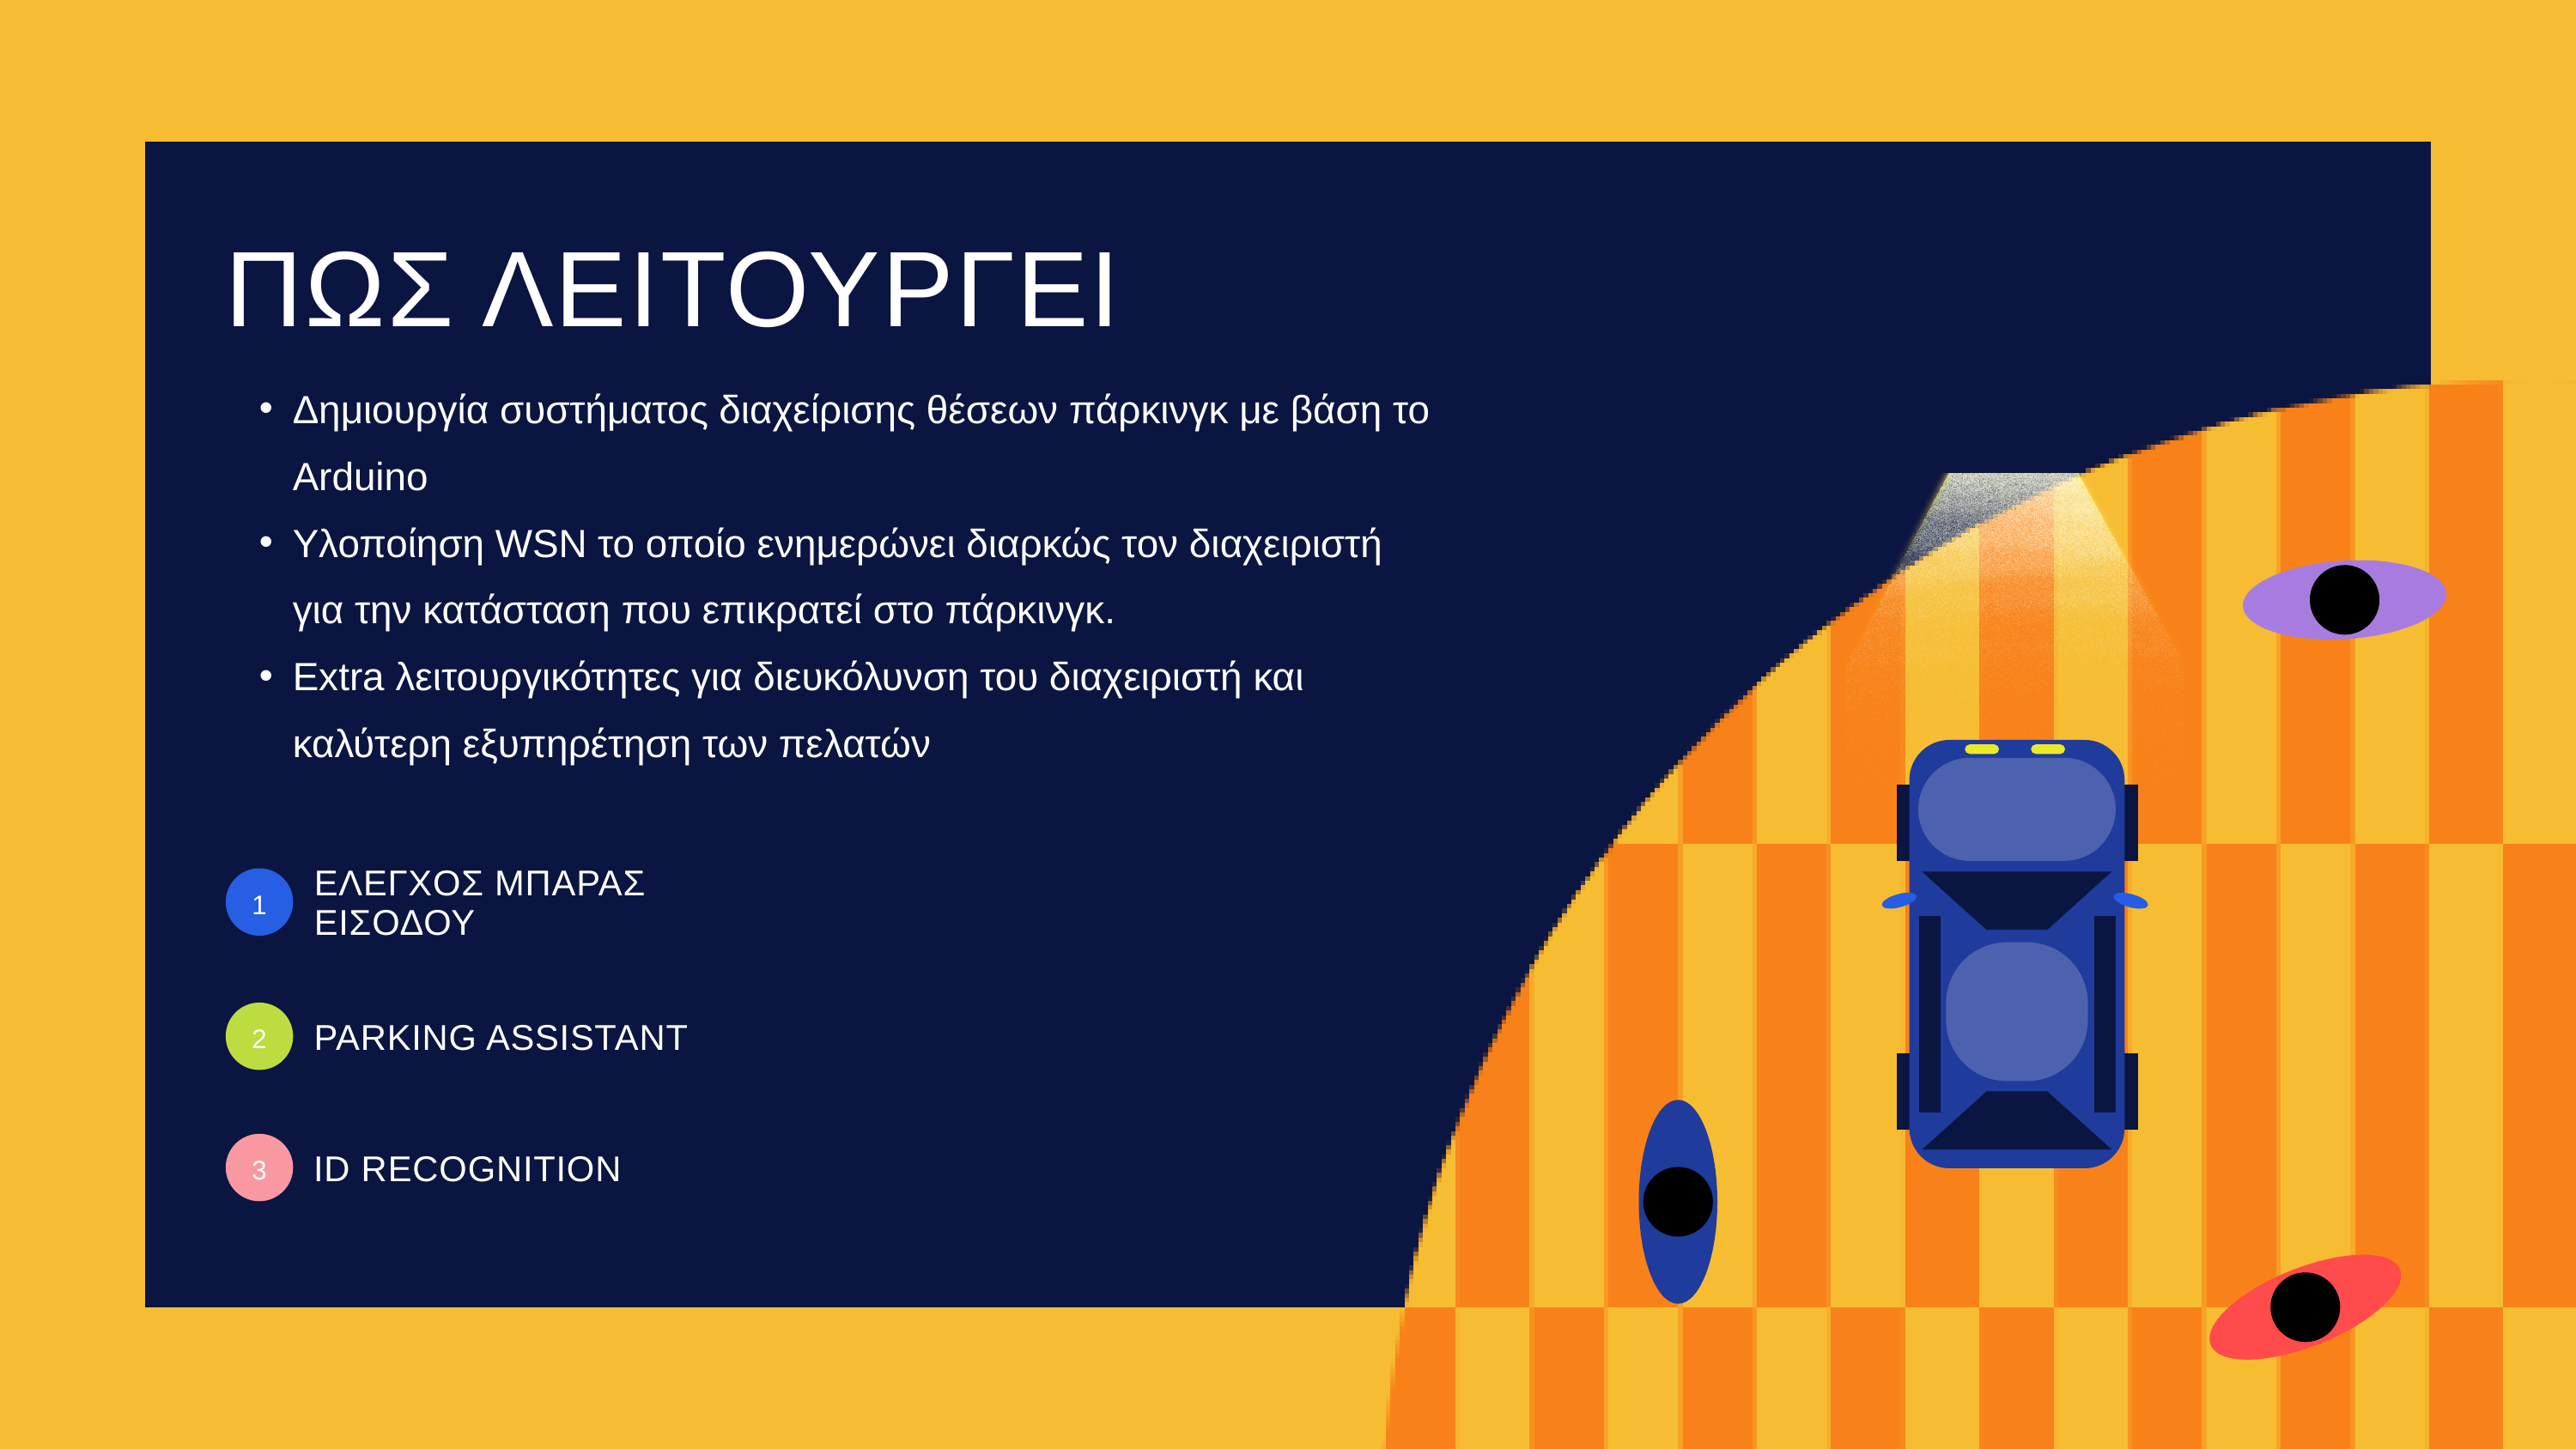

ΠΩΣ ΛΕΙΤΟΥΡΓΕΙ
Δημιουργία συστήματος διαχείρισης θέσεων πάρκινγκ με βάση το Arduino
Υλοποίηση WSN το οποίο ενημερώνει διαρκώς τον διαχειριστή  για την κατάσταση που επικρατεί στο πάρκινγκ.
Extra λειτουργικότητες για διευκόλυνση του διαχειριστή και καλύτερη εξυπηρέτηση των πελατών

ΕΛΕΓΧΟΣ ΜΠΑΡΑΣ ΕΙΣΟΔΟΥ

1

2
PARKING ASSISTANT

3
ID RECOGNITION